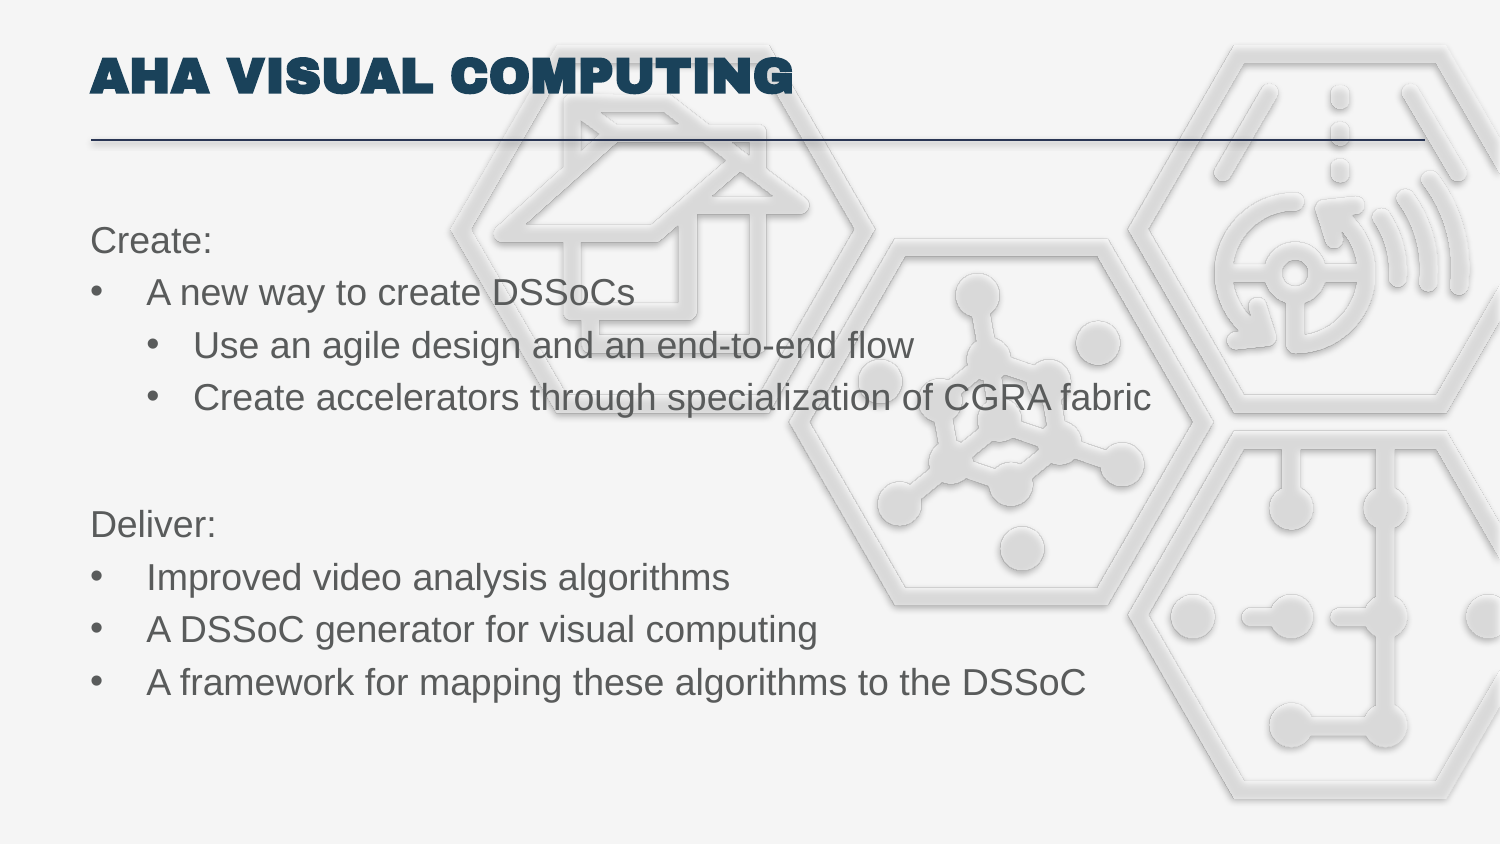

# AHA Visual Computing

Create:
A new way to create DSSoCs
Use an agile design and an end-to-end flow
Create accelerators through specialization of CGRA fabric

Deliver:
Improved video analysis algorithms
A DSSoC generator for visual computing
A framework for mapping these algorithms to the DSSoC